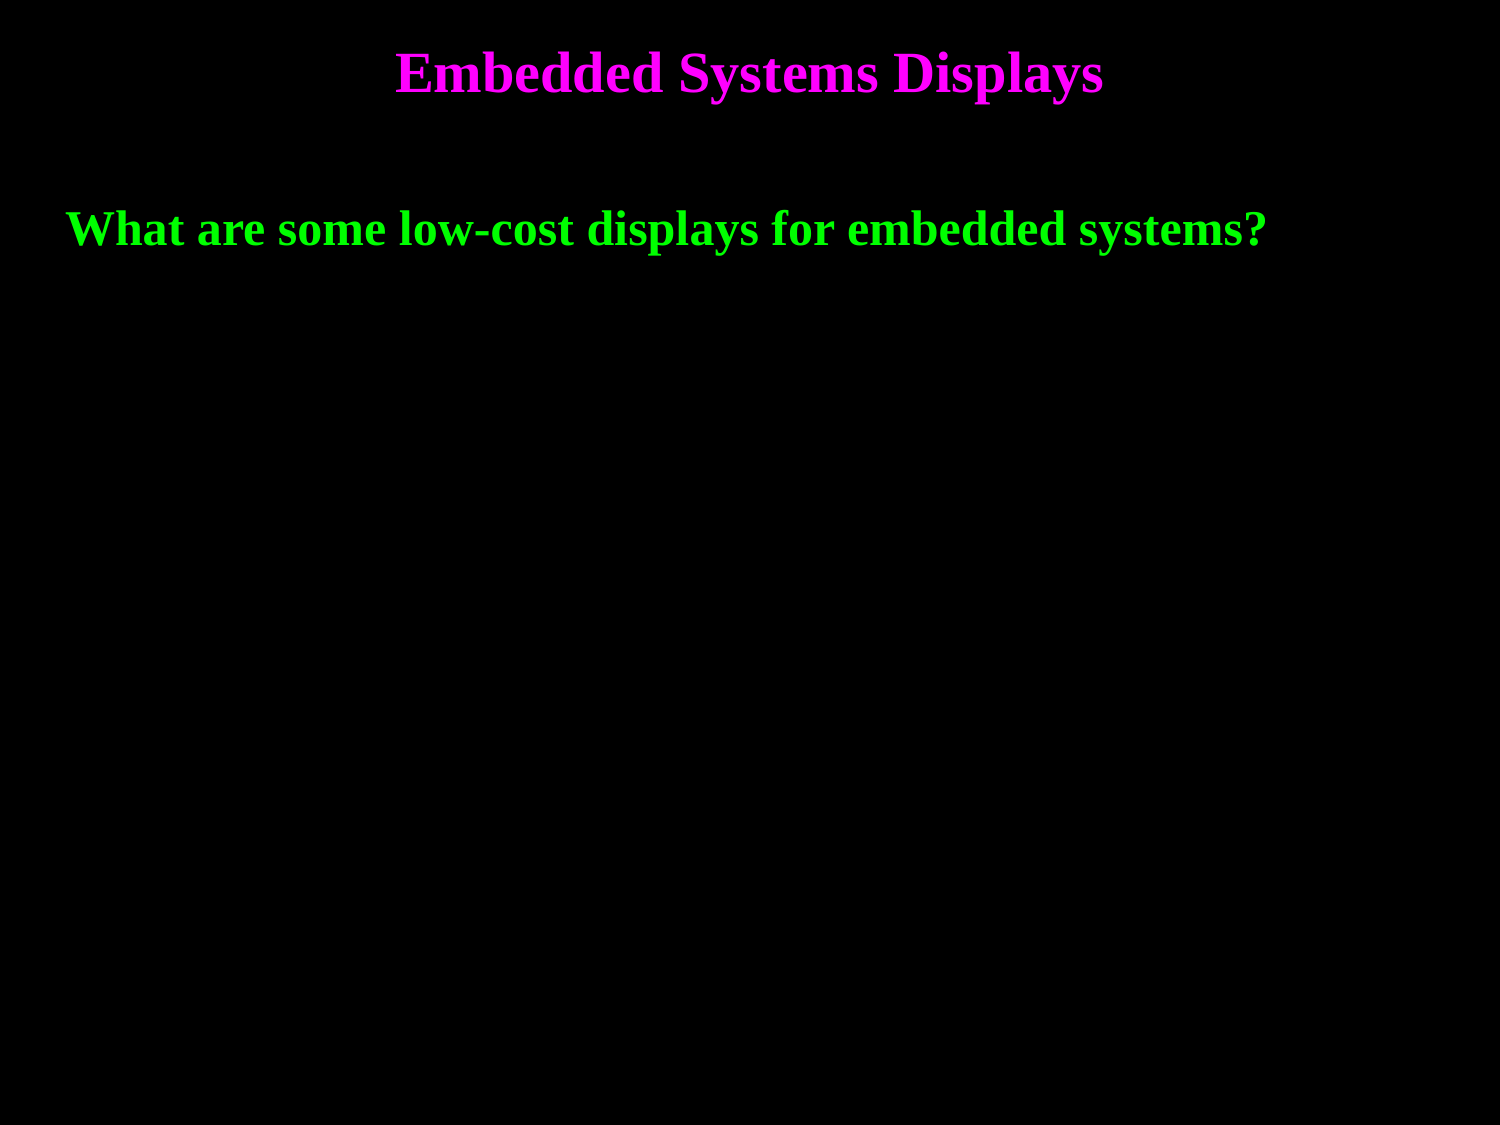

# Embedded Systems Displays
What are some low-cost displays for embedded systems?